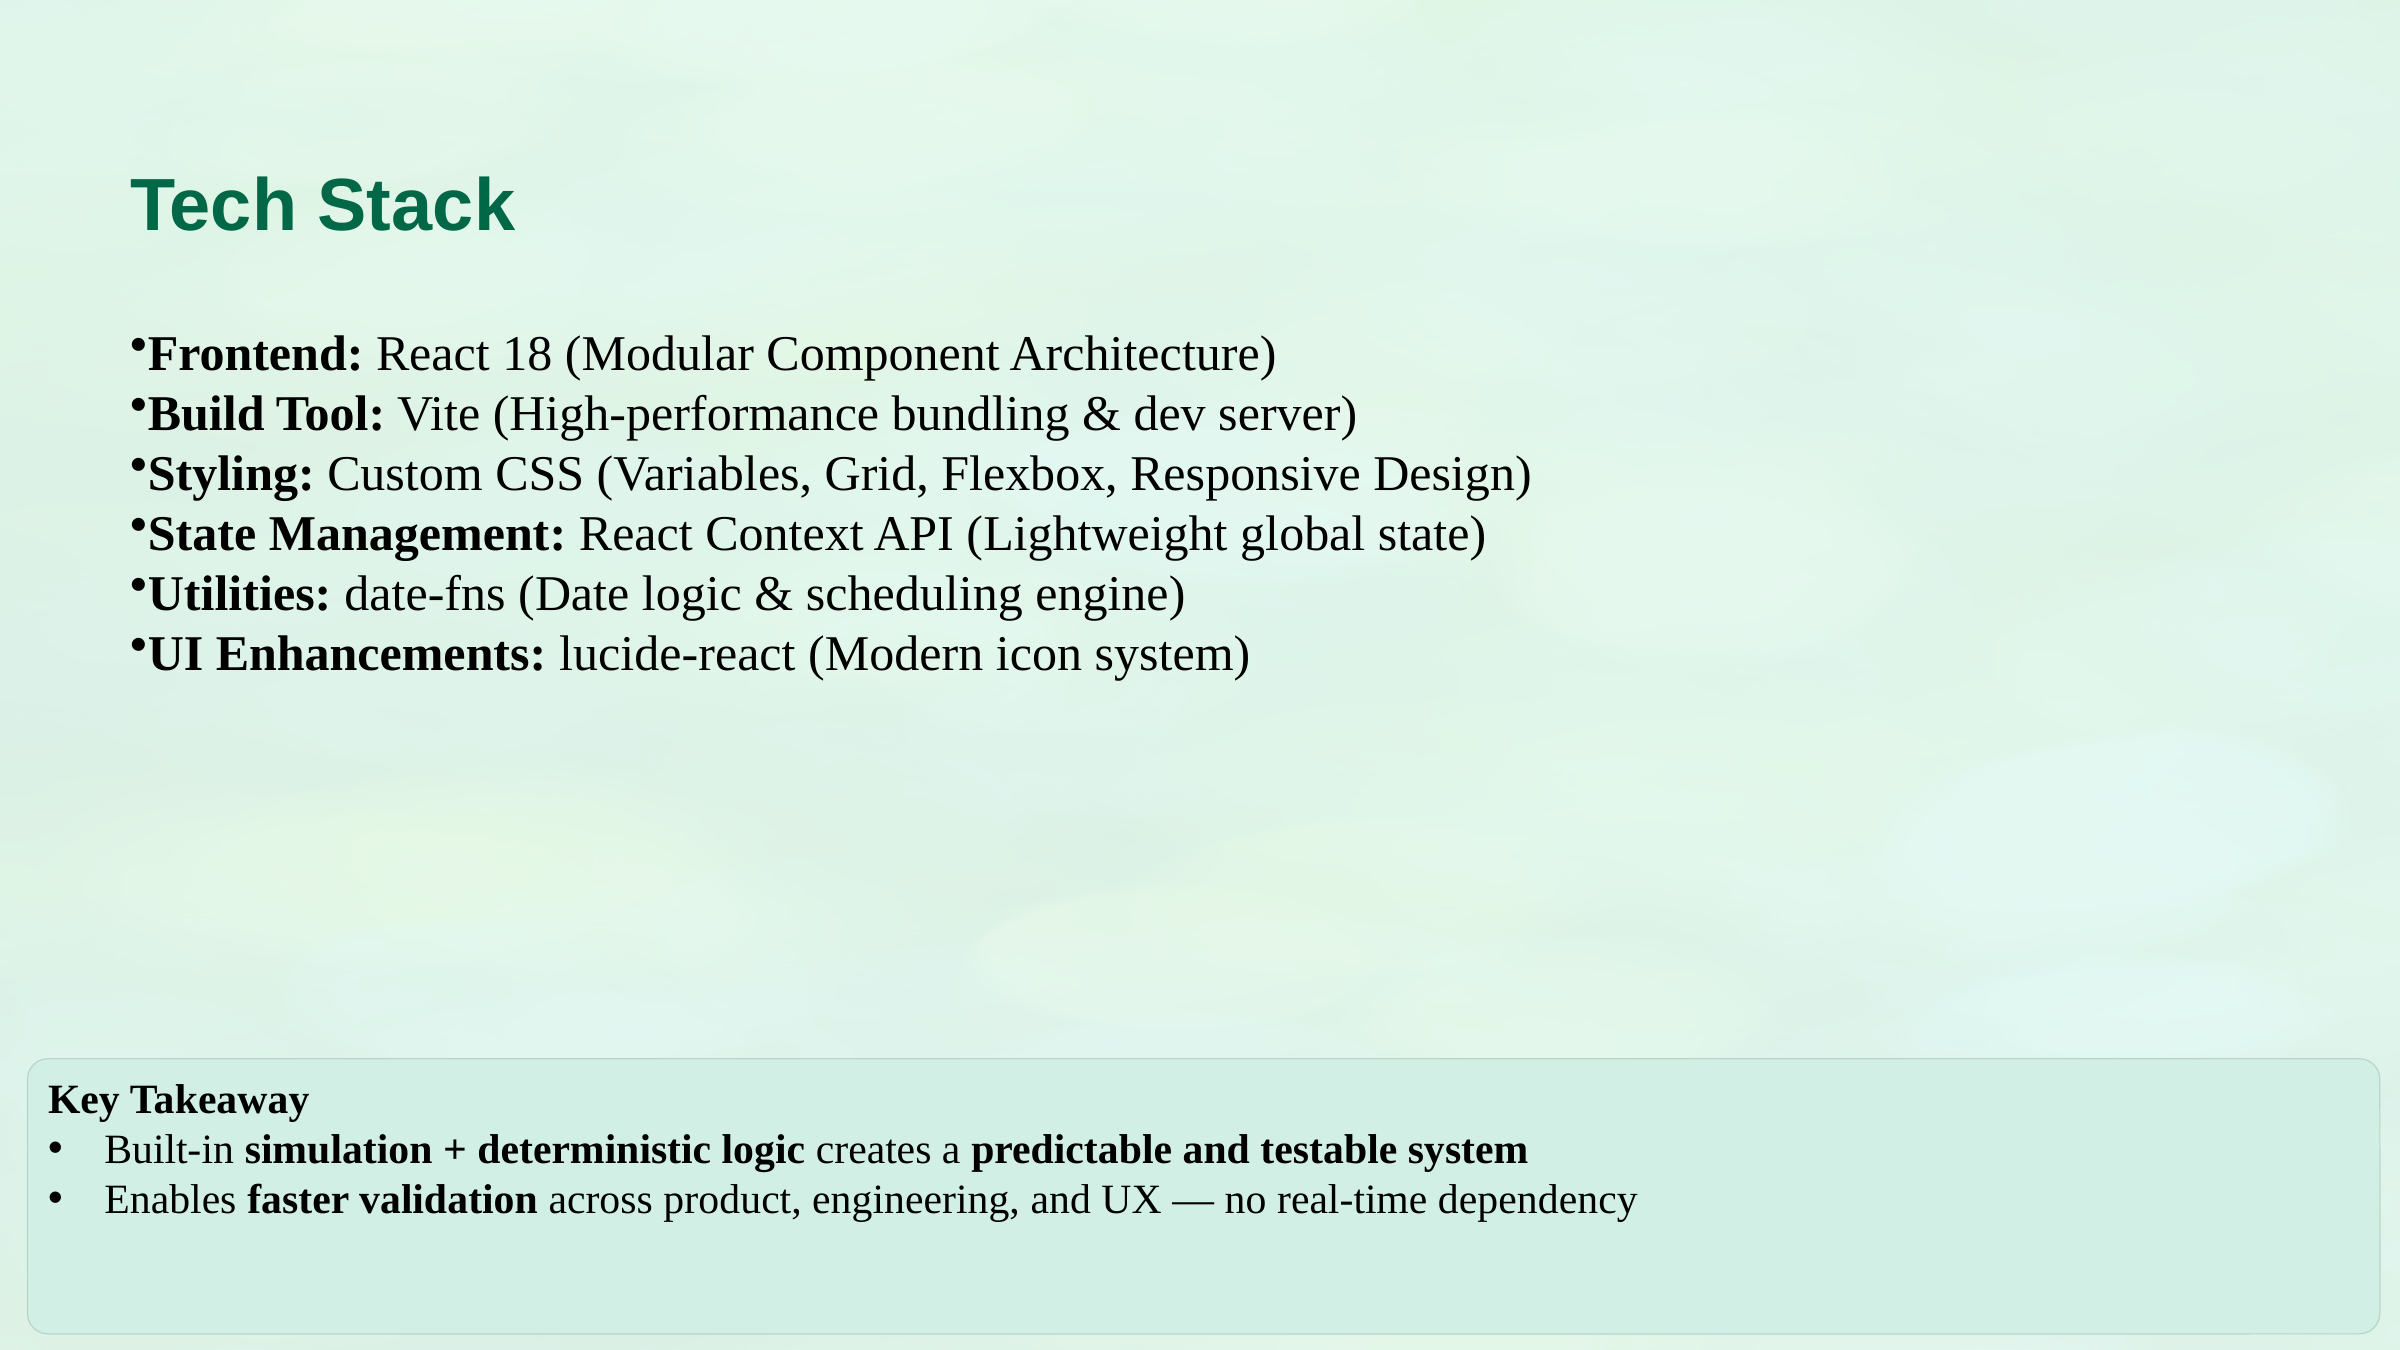

Tech Stack
Frontend: React 18 (Modular Component Architecture)
Build Tool: Vite (High-performance bundling & dev server)
Styling: Custom CSS (Variables, Grid, Flexbox, Responsive Design)
State Management: React Context API (Lightweight global state)
Utilities: date-fns (Date logic & scheduling engine)
UI Enhancements: lucide-react (Modern icon system)

Key Takeaway
Built-in simulation + deterministic logic creates a predictable and testable system
Enables faster validation across product, engineering, and UX — no real-time dependency